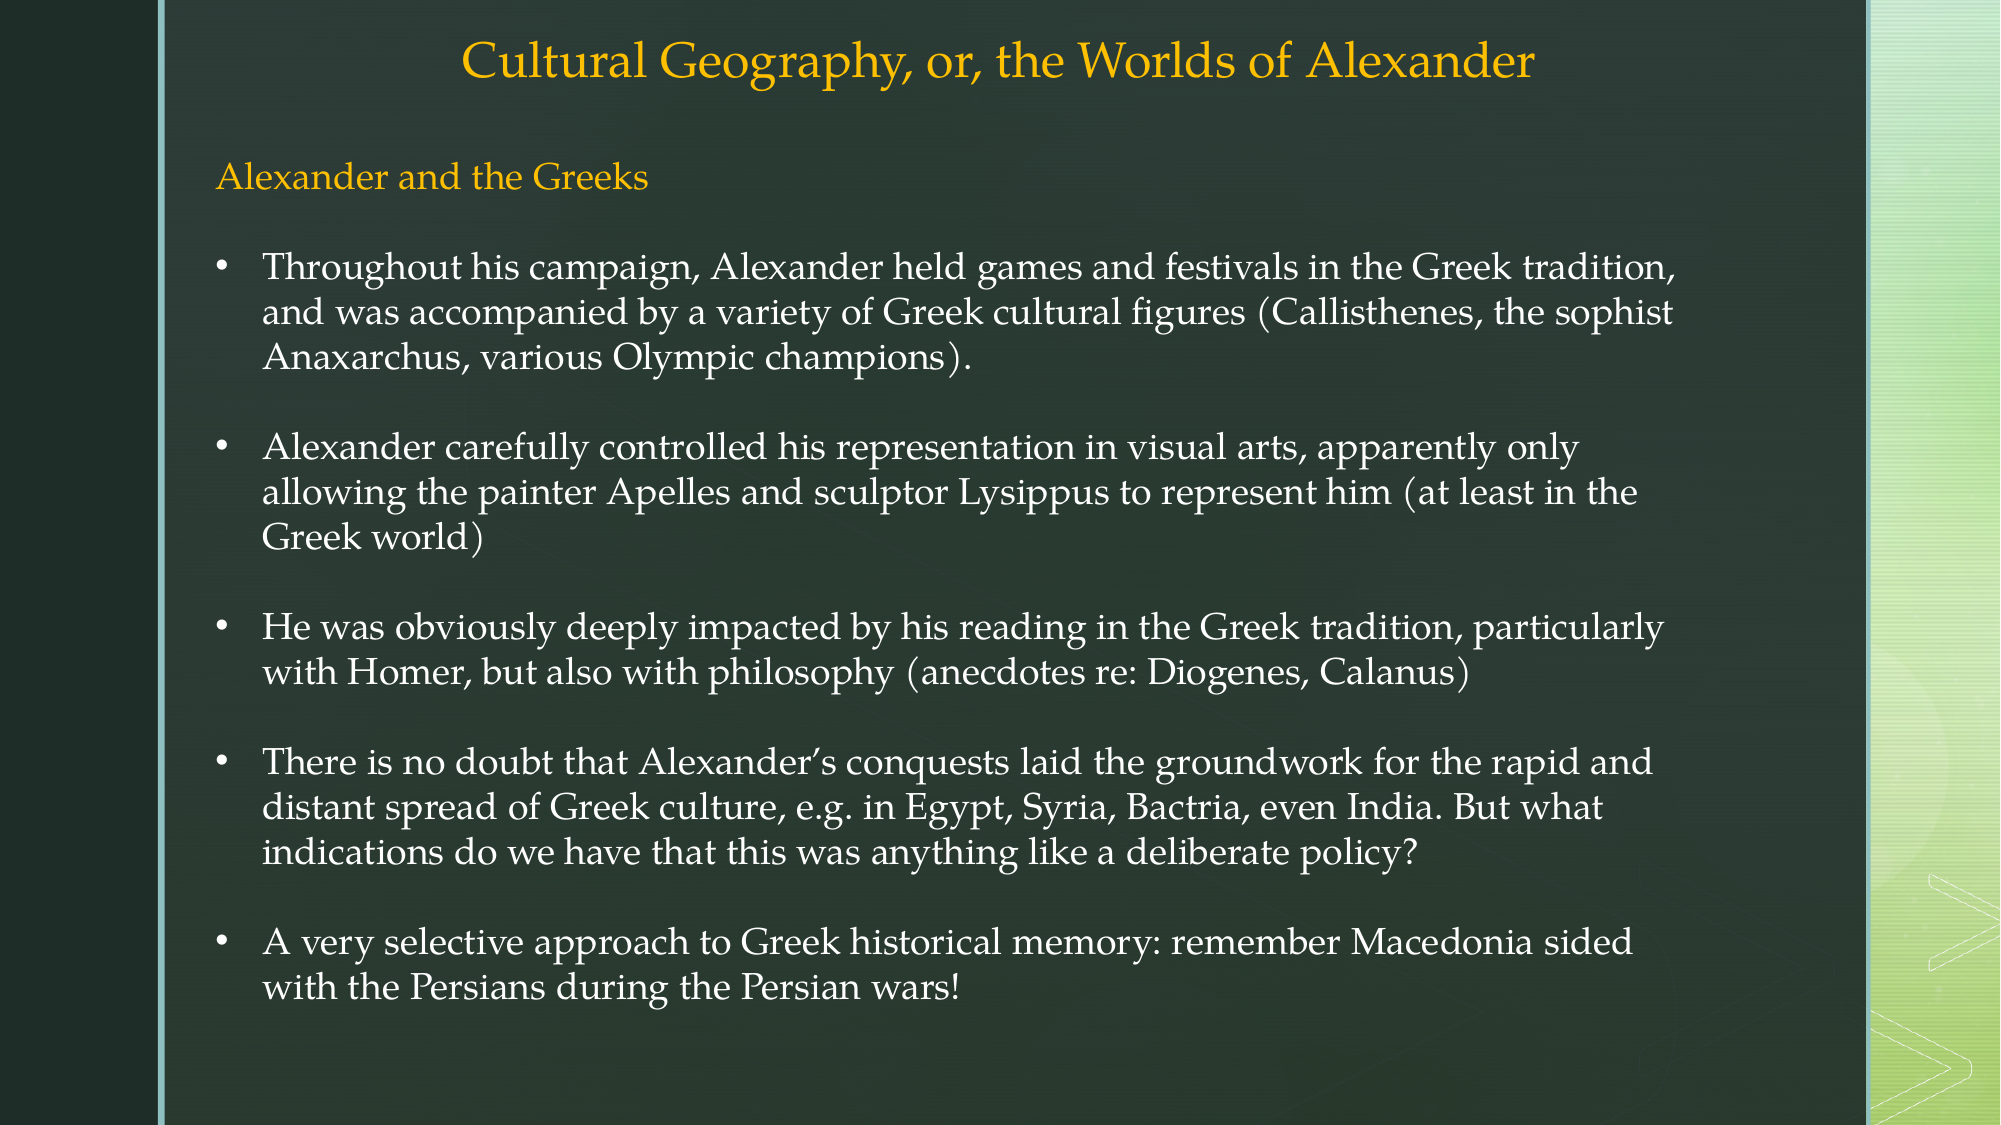

Cultural Geography, or, the Worlds of Alexander
Alexander and the Greeks

Throughout his campaign, Alexander held games and festivals in the Greek tradition, and was accompanied by a variety of Greek cultural figures (Callisthenes, the sophist Anaxarchus, various Olympic champions).

Alexander carefully controlled his representation in visual arts, apparently only allowing the painter Apelles and sculptor Lysippus to represent him (at least in the Greek world)

He was obviously deeply impacted by his reading in the Greek tradition, particularly with Homer, but also with philosophy (anecdotes re: Diogenes, Calanus)

There is no doubt that Alexander’s conquests laid the groundwork for the rapid and distant spread of Greek culture, e.g. in Egypt, Syria, Bactria, even India. But what indications do we have that this was anything like a deliberate policy?

A very selective approach to Greek historical memory: remember Macedonia sided with the Persians during the Persian wars!